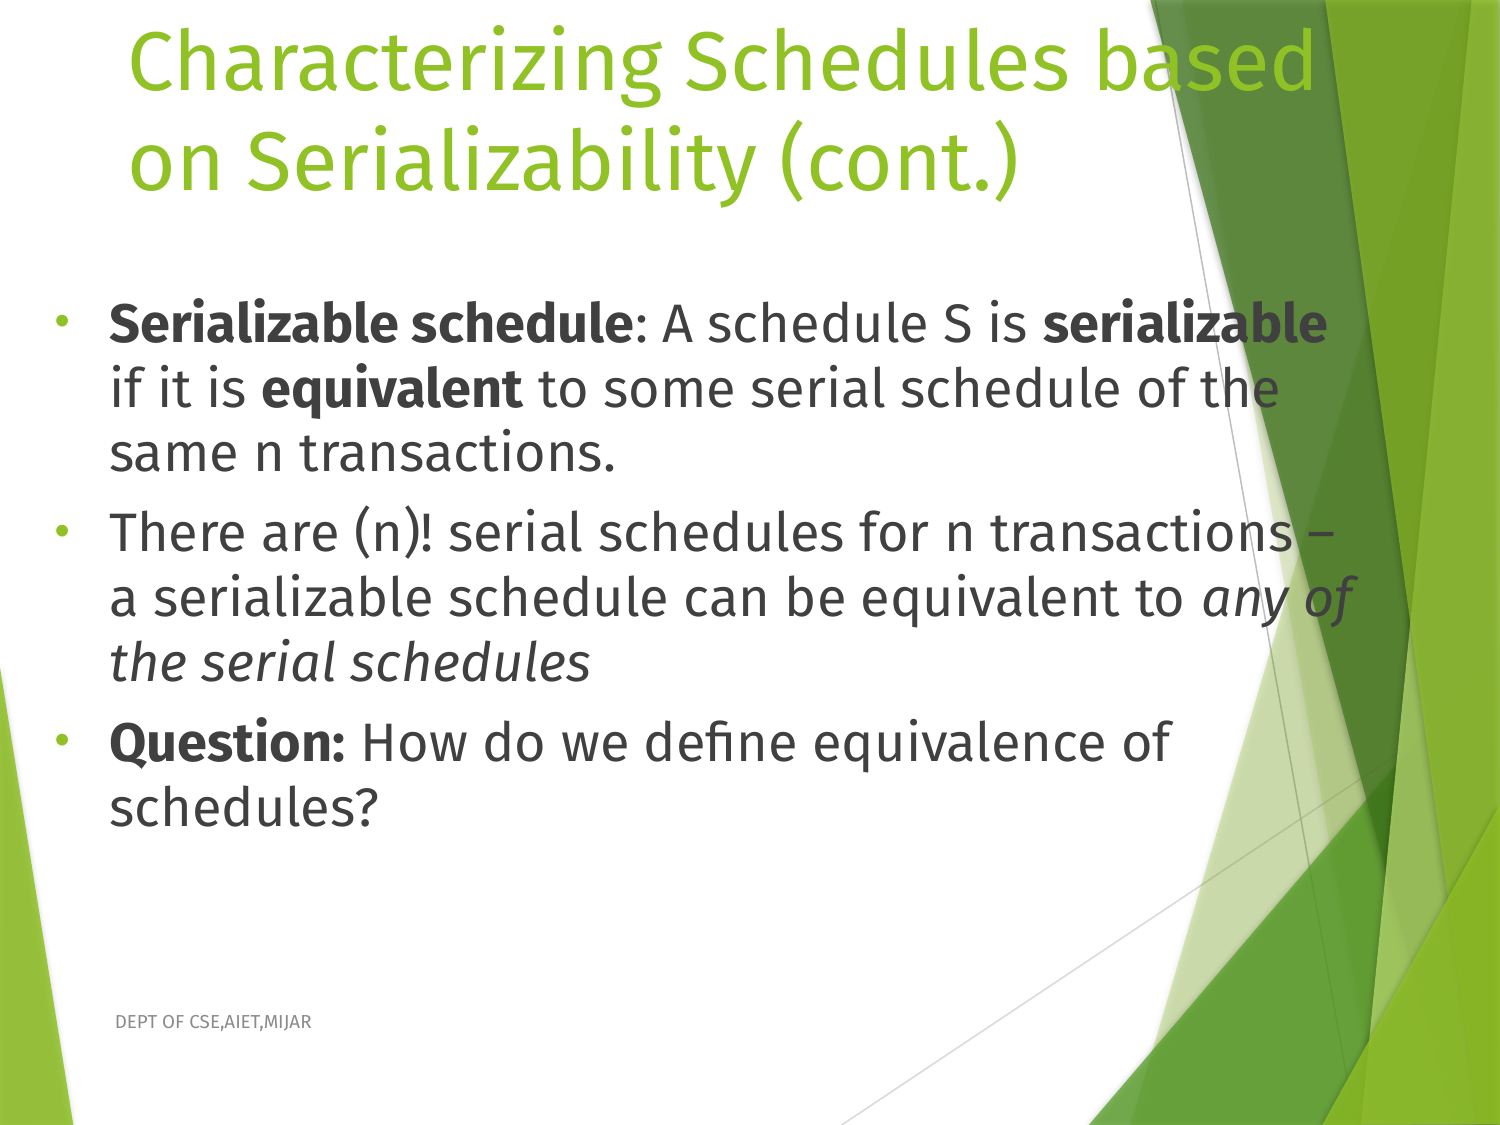

# Characterizing Schedules based on Serializability (cont.)
Serializable schedule: A schedule S is serializable if it is equivalent to some serial schedule of the same n transactions.
There are (n)! serial schedules for n transactions – a serializable schedule can be equivalent to any of the serial schedules
Question: How do we define equivalence of schedules?
DEPT OF CSE,AIET,MIJAR